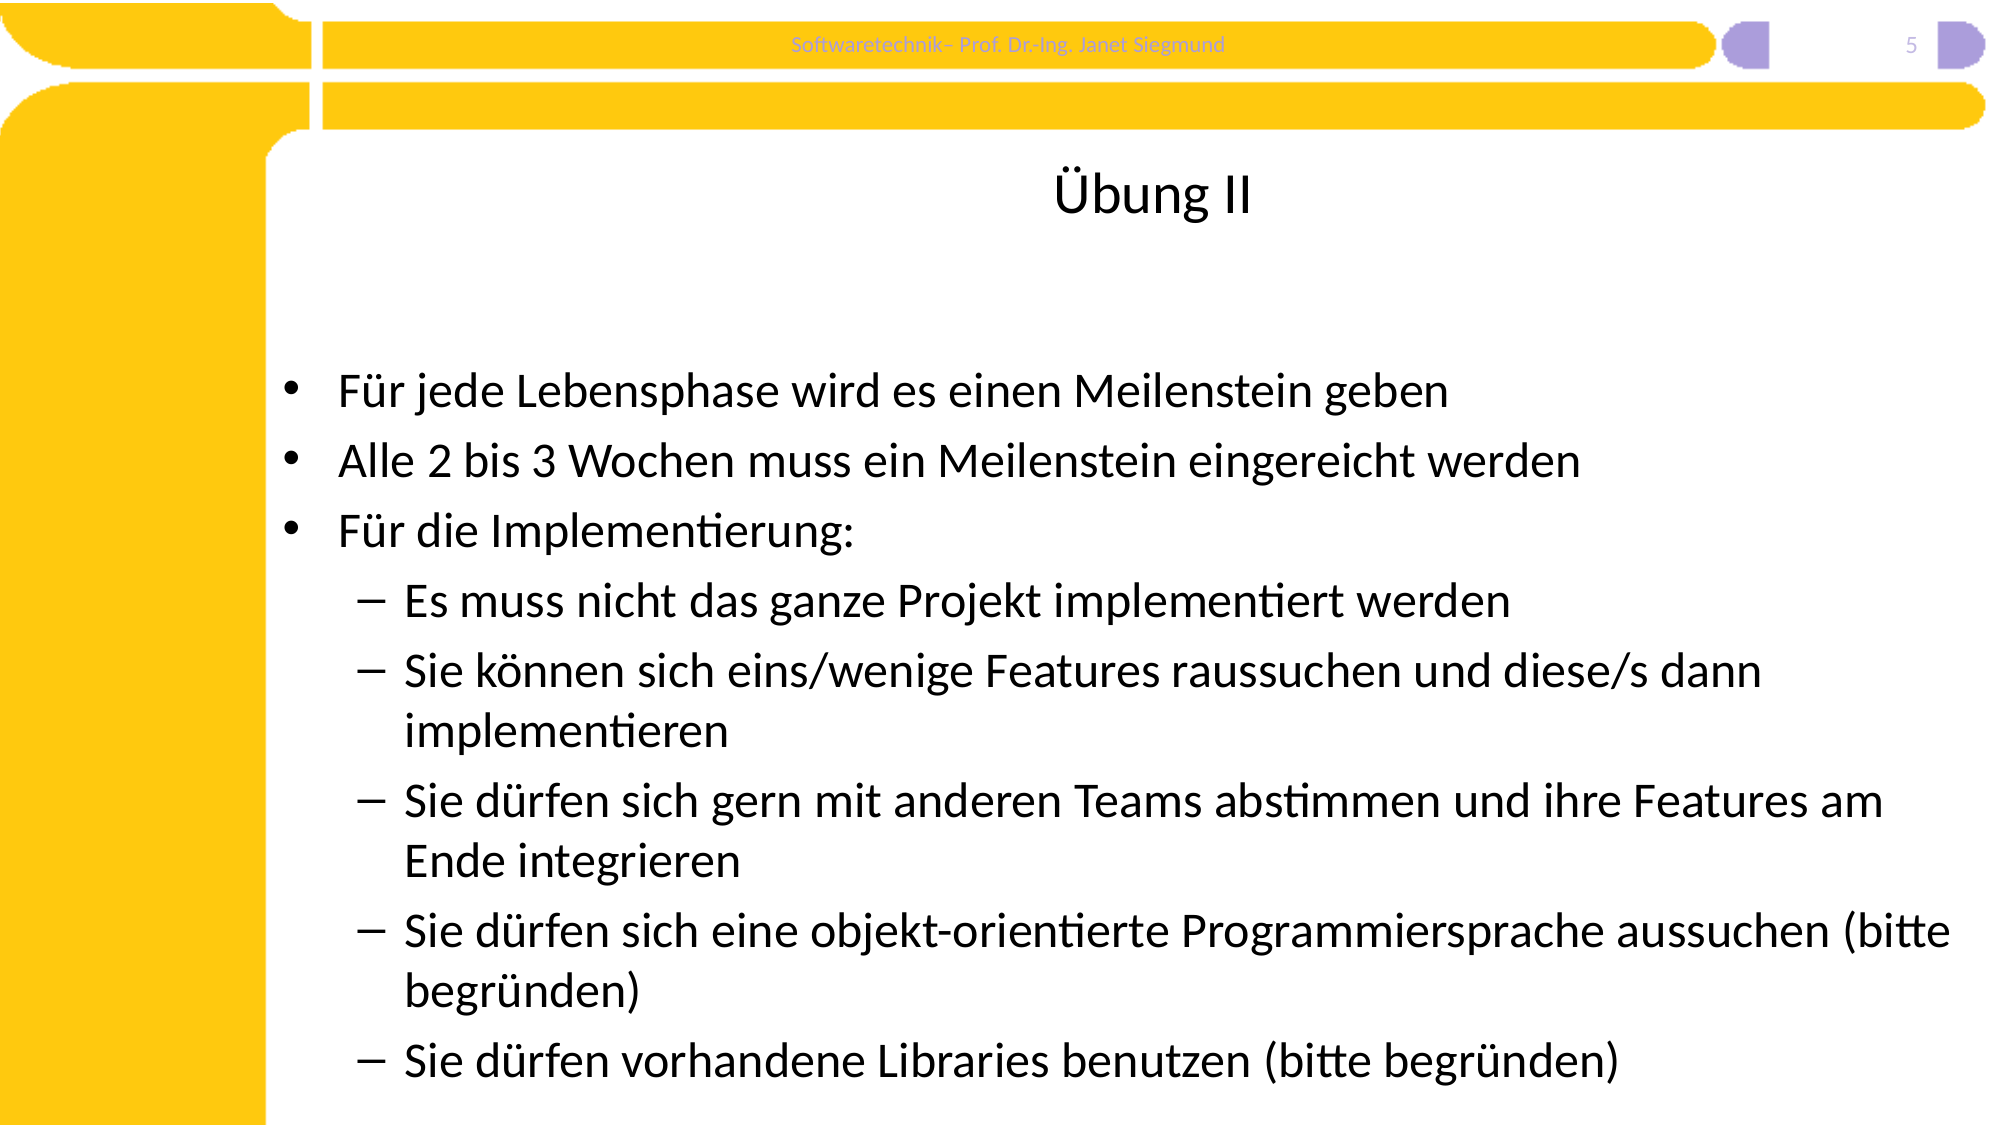

5
# Übung II
Für jede Lebensphase wird es einen Meilenstein geben
Alle 2 bis 3 Wochen muss ein Meilenstein eingereicht werden
Für die Implementierung:
Es muss nicht das ganze Projekt implementiert werden
Sie können sich eins/wenige Features raussuchen und diese/s dann implementieren
Sie dürfen sich gern mit anderen Teams abstimmen und ihre Features am Ende integrieren
Sie dürfen sich eine objekt-orientierte Programmiersprache aussuchen (bitte begründen)
Sie dürfen vorhandene Libraries benutzen (bitte begründen)